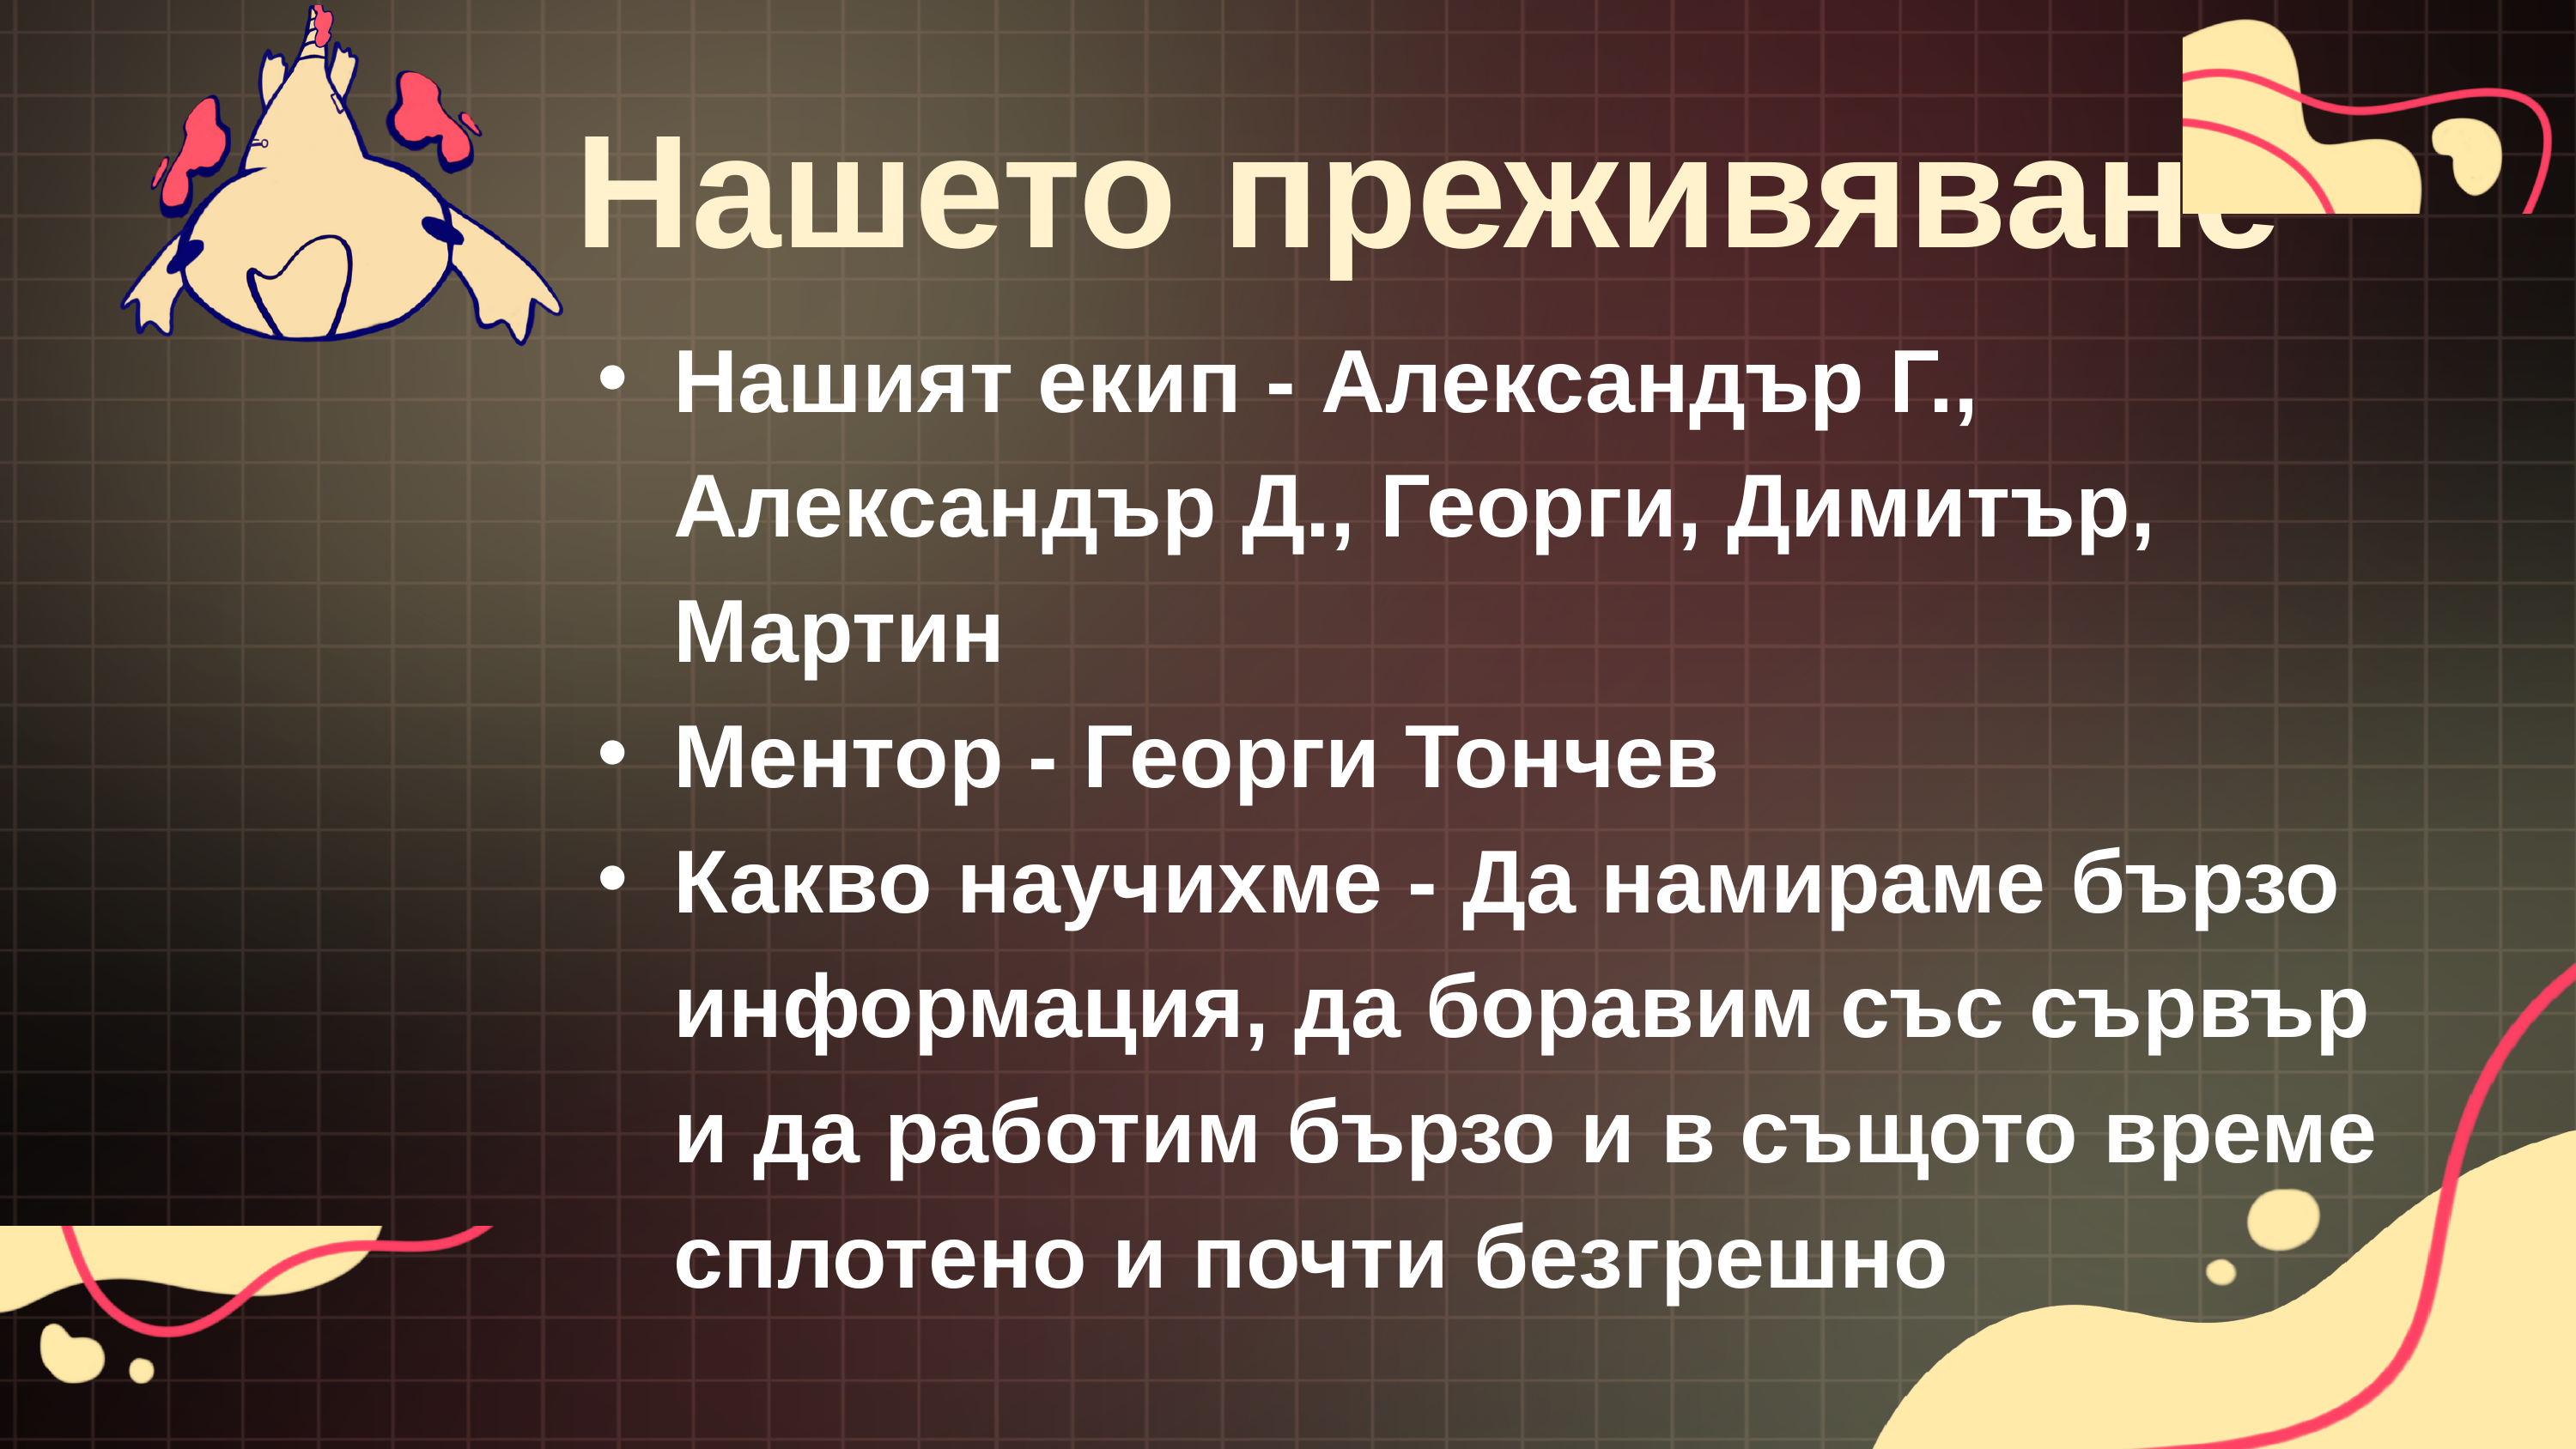

Нашето преживяване
Нашият екип - Александър Г., Александър Д., Георги, Димитър, Мартин
Ментор - Георги Тончев
Какво научихме - Да намираме бързо информация, да боравим със сървър и да работим бързо и в същото време сплотено и почти безгрешно